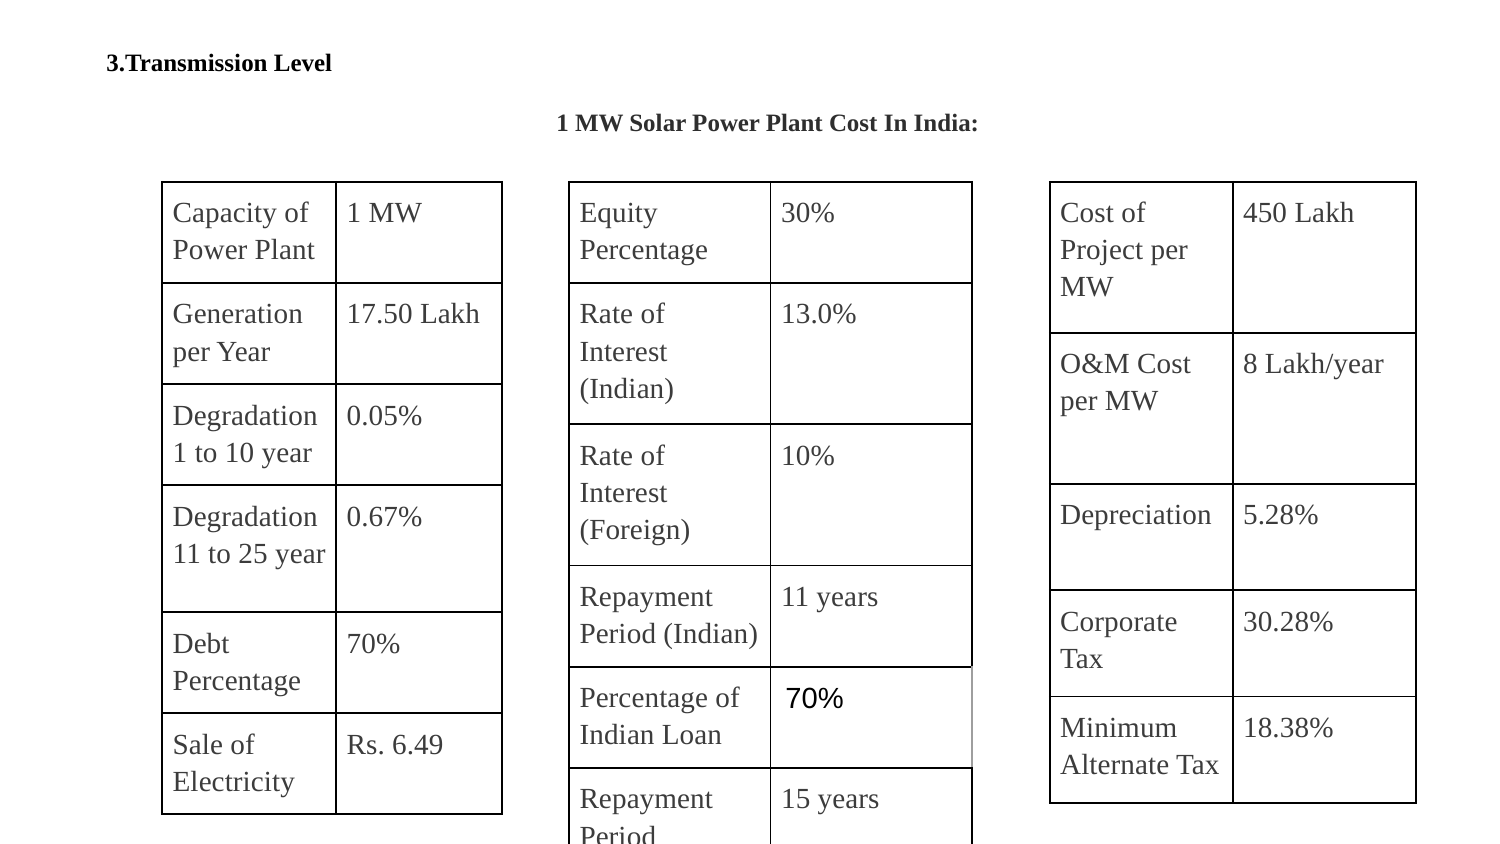

3.Transmission Level
1 MW Solar Power Plant Cost In India:

| Capacity of Power Plant | 1 MW |
| --- | --- |
| Generation per Year | 17.50 Lakh |
| Degradation 1 to 10 year | 0.05% |
| Degradation 11 to 25 year | 0.67% |
| Debt Percentage | 70% |
| Sale of Electricity | Rs. 6.49 |
| Equity Percentage | 30% |
| --- | --- |
| Rate of Interest (Indian) | 13.0% |
| Rate of Interest (Foreign) | 10% |
| Repayment Period (Indian) | 11 years |
| Percentage of Indian Loan | 70% |
| Repayment Period (Foreign) | 15 years |
| Cost of Project per MW | 450 Lakh |
| --- | --- |
| O&M Cost per MW | 8 Lakh/year |
| Depreciation | 5.28% |
| Corporate Tax | 30.28% |
| Minimum Alternate Tax | 18.38% |